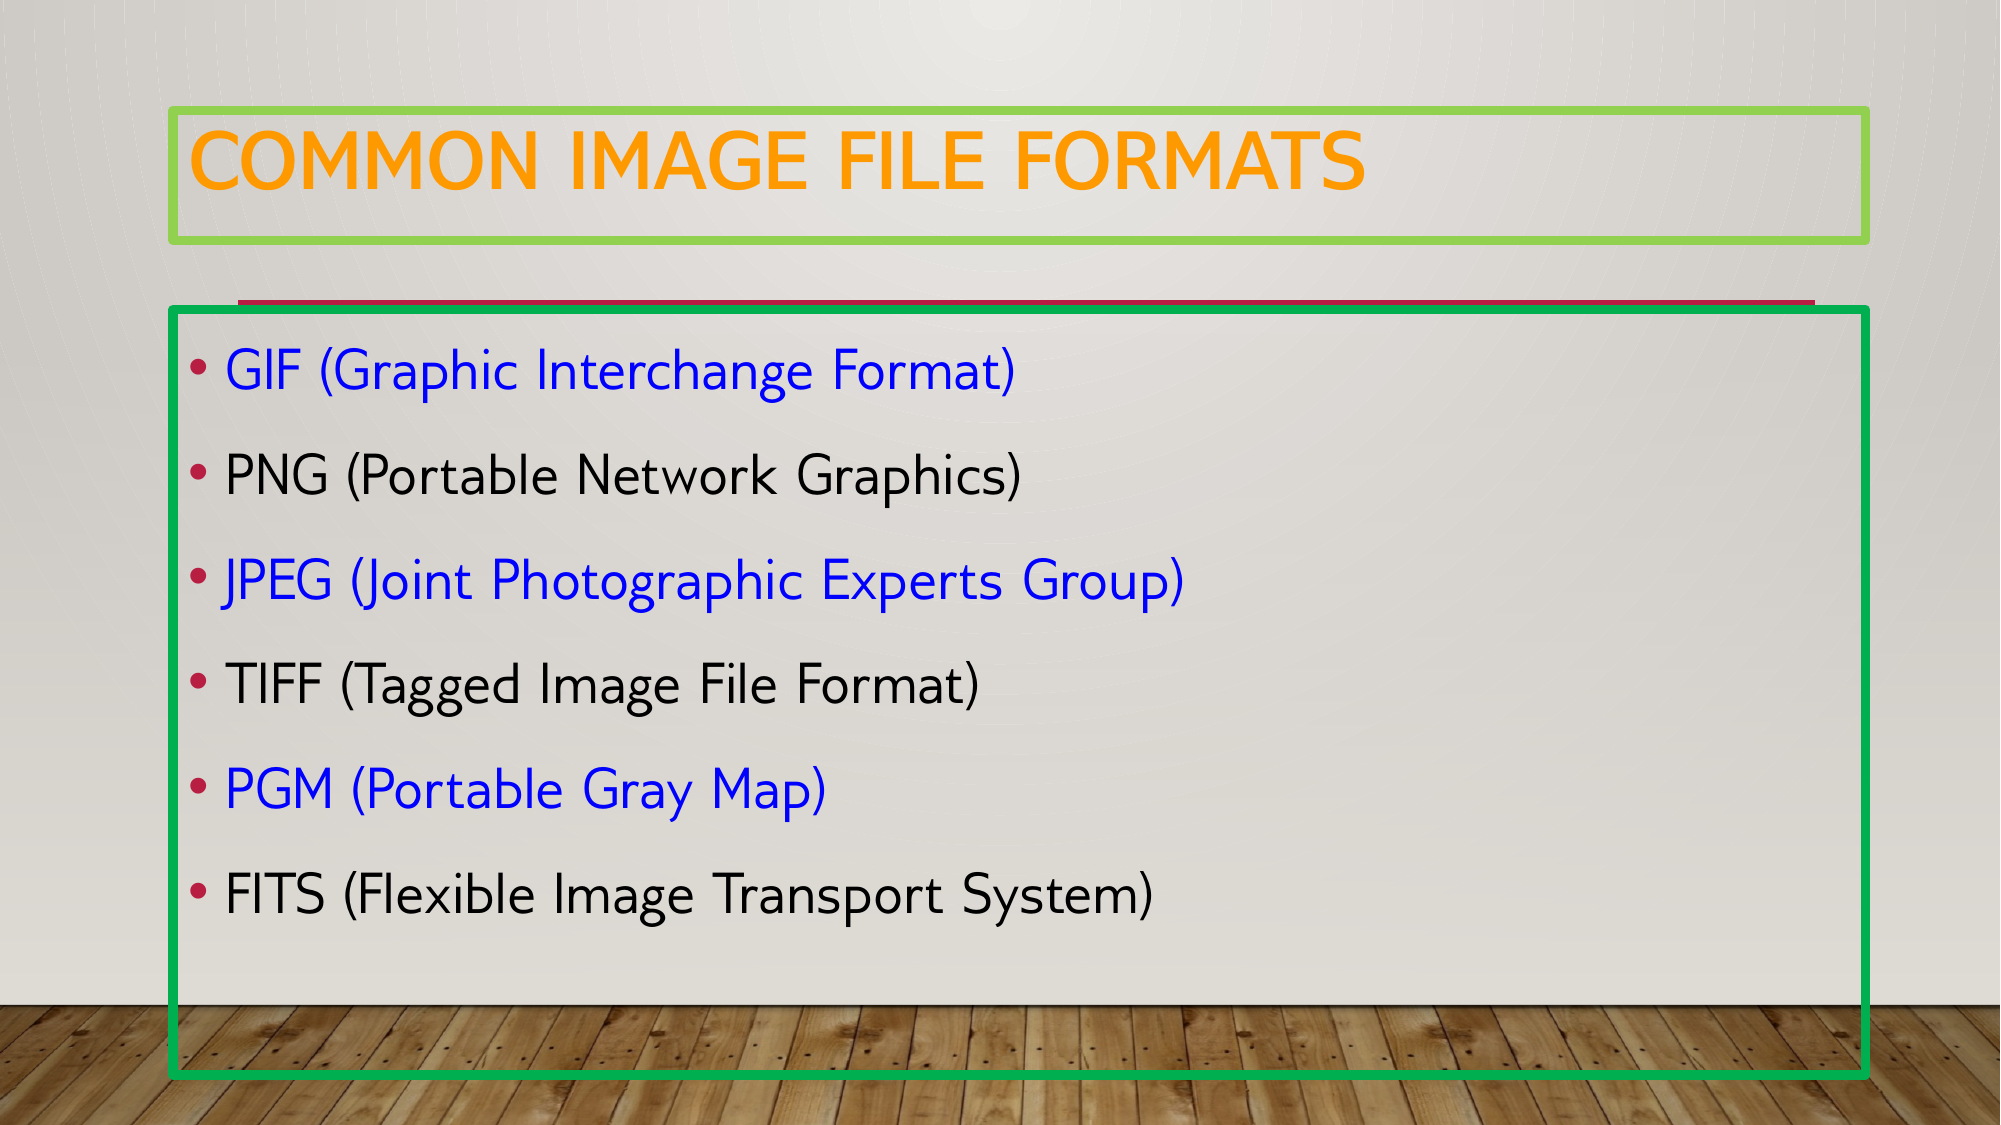

# Common image file formats
GIF (Graphic Interchange Format)
PNG (Portable Network Graphics)
JPEG (Joint Photographic Experts Group)
TIFF (Tagged Image File Format)
PGM (Portable Gray Map)
FITS (Flexible Image Transport System)